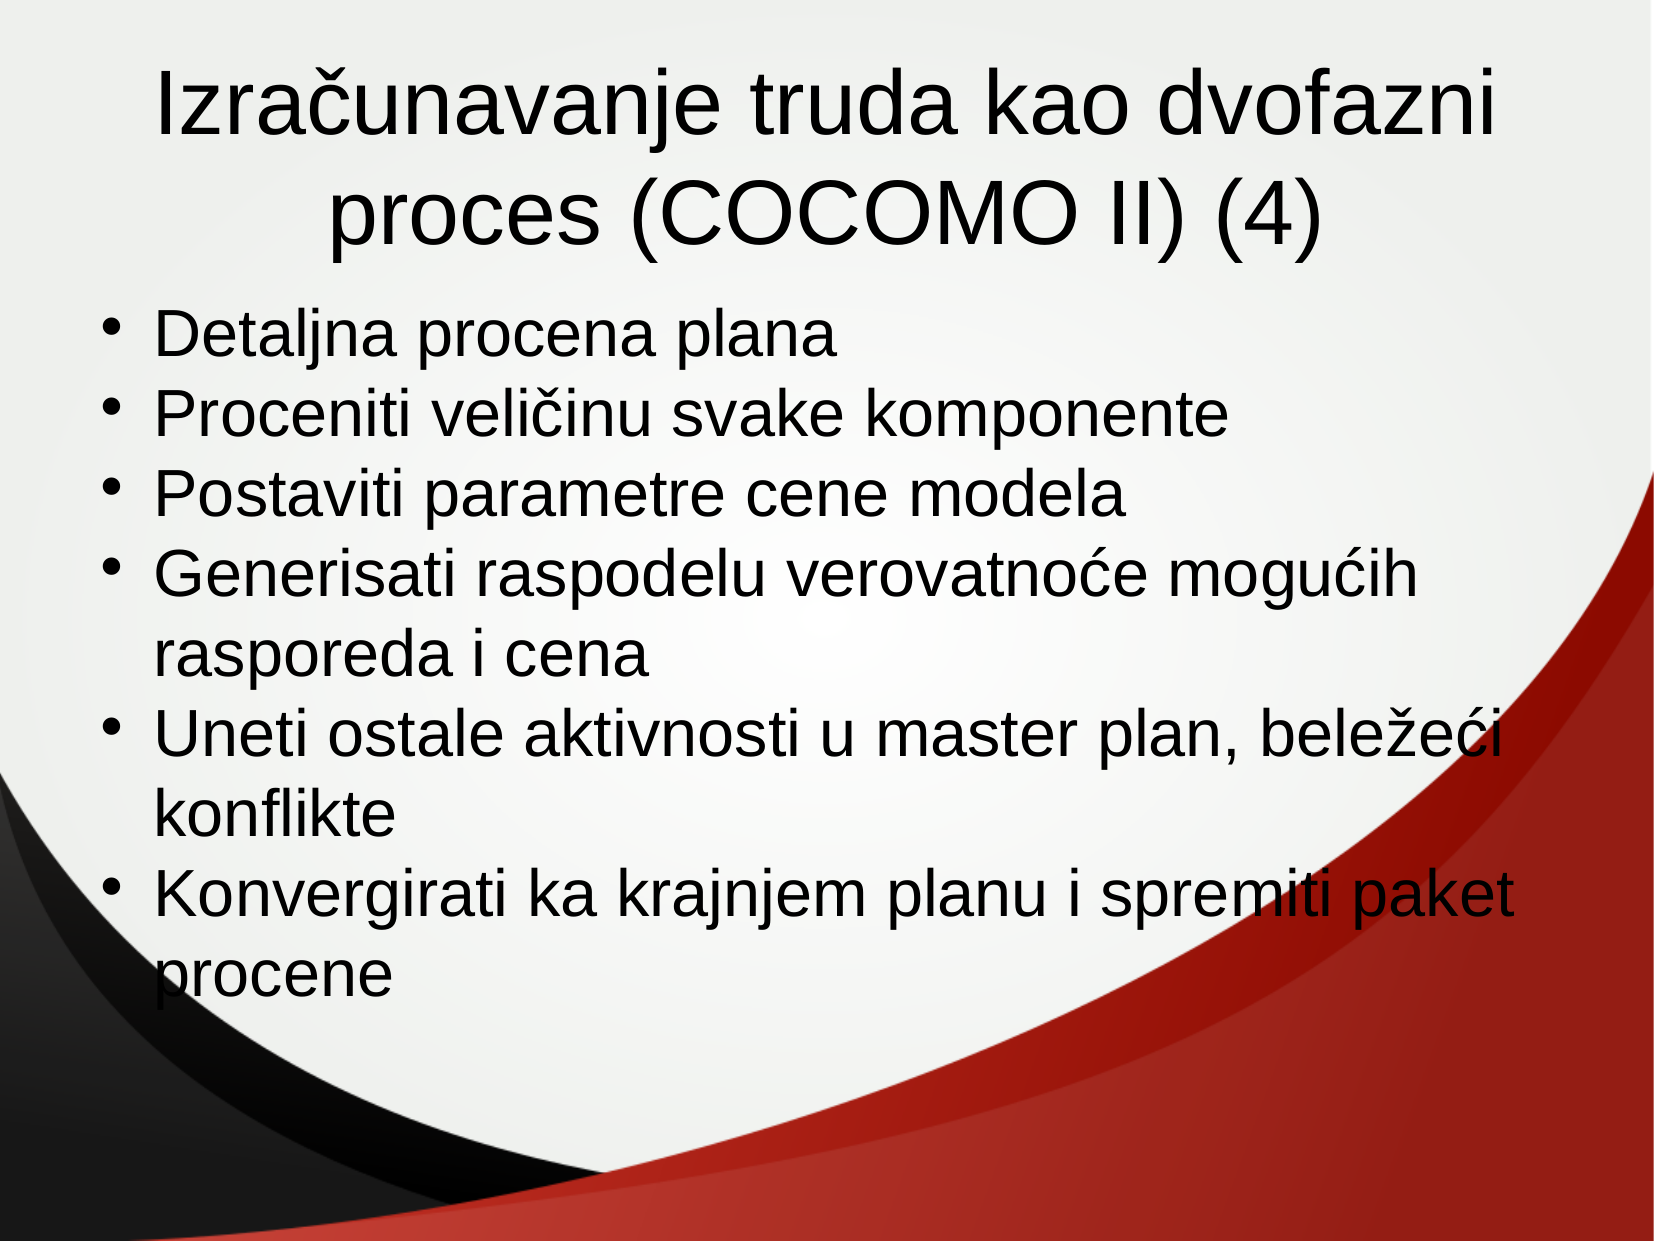

Izračunavanje truda kao dvofazni proces (COCOMO II) (4)
Detaljna procena plana
Proceniti veličinu svake komponente
Postaviti parametre cene modela
Generisati raspodelu verovatnoće mogućih rasporeda i cena
Uneti ostale aktivnosti u master plan, beležeći konflikte
Konvergirati ka krajnjem planu i spremiti paket procene